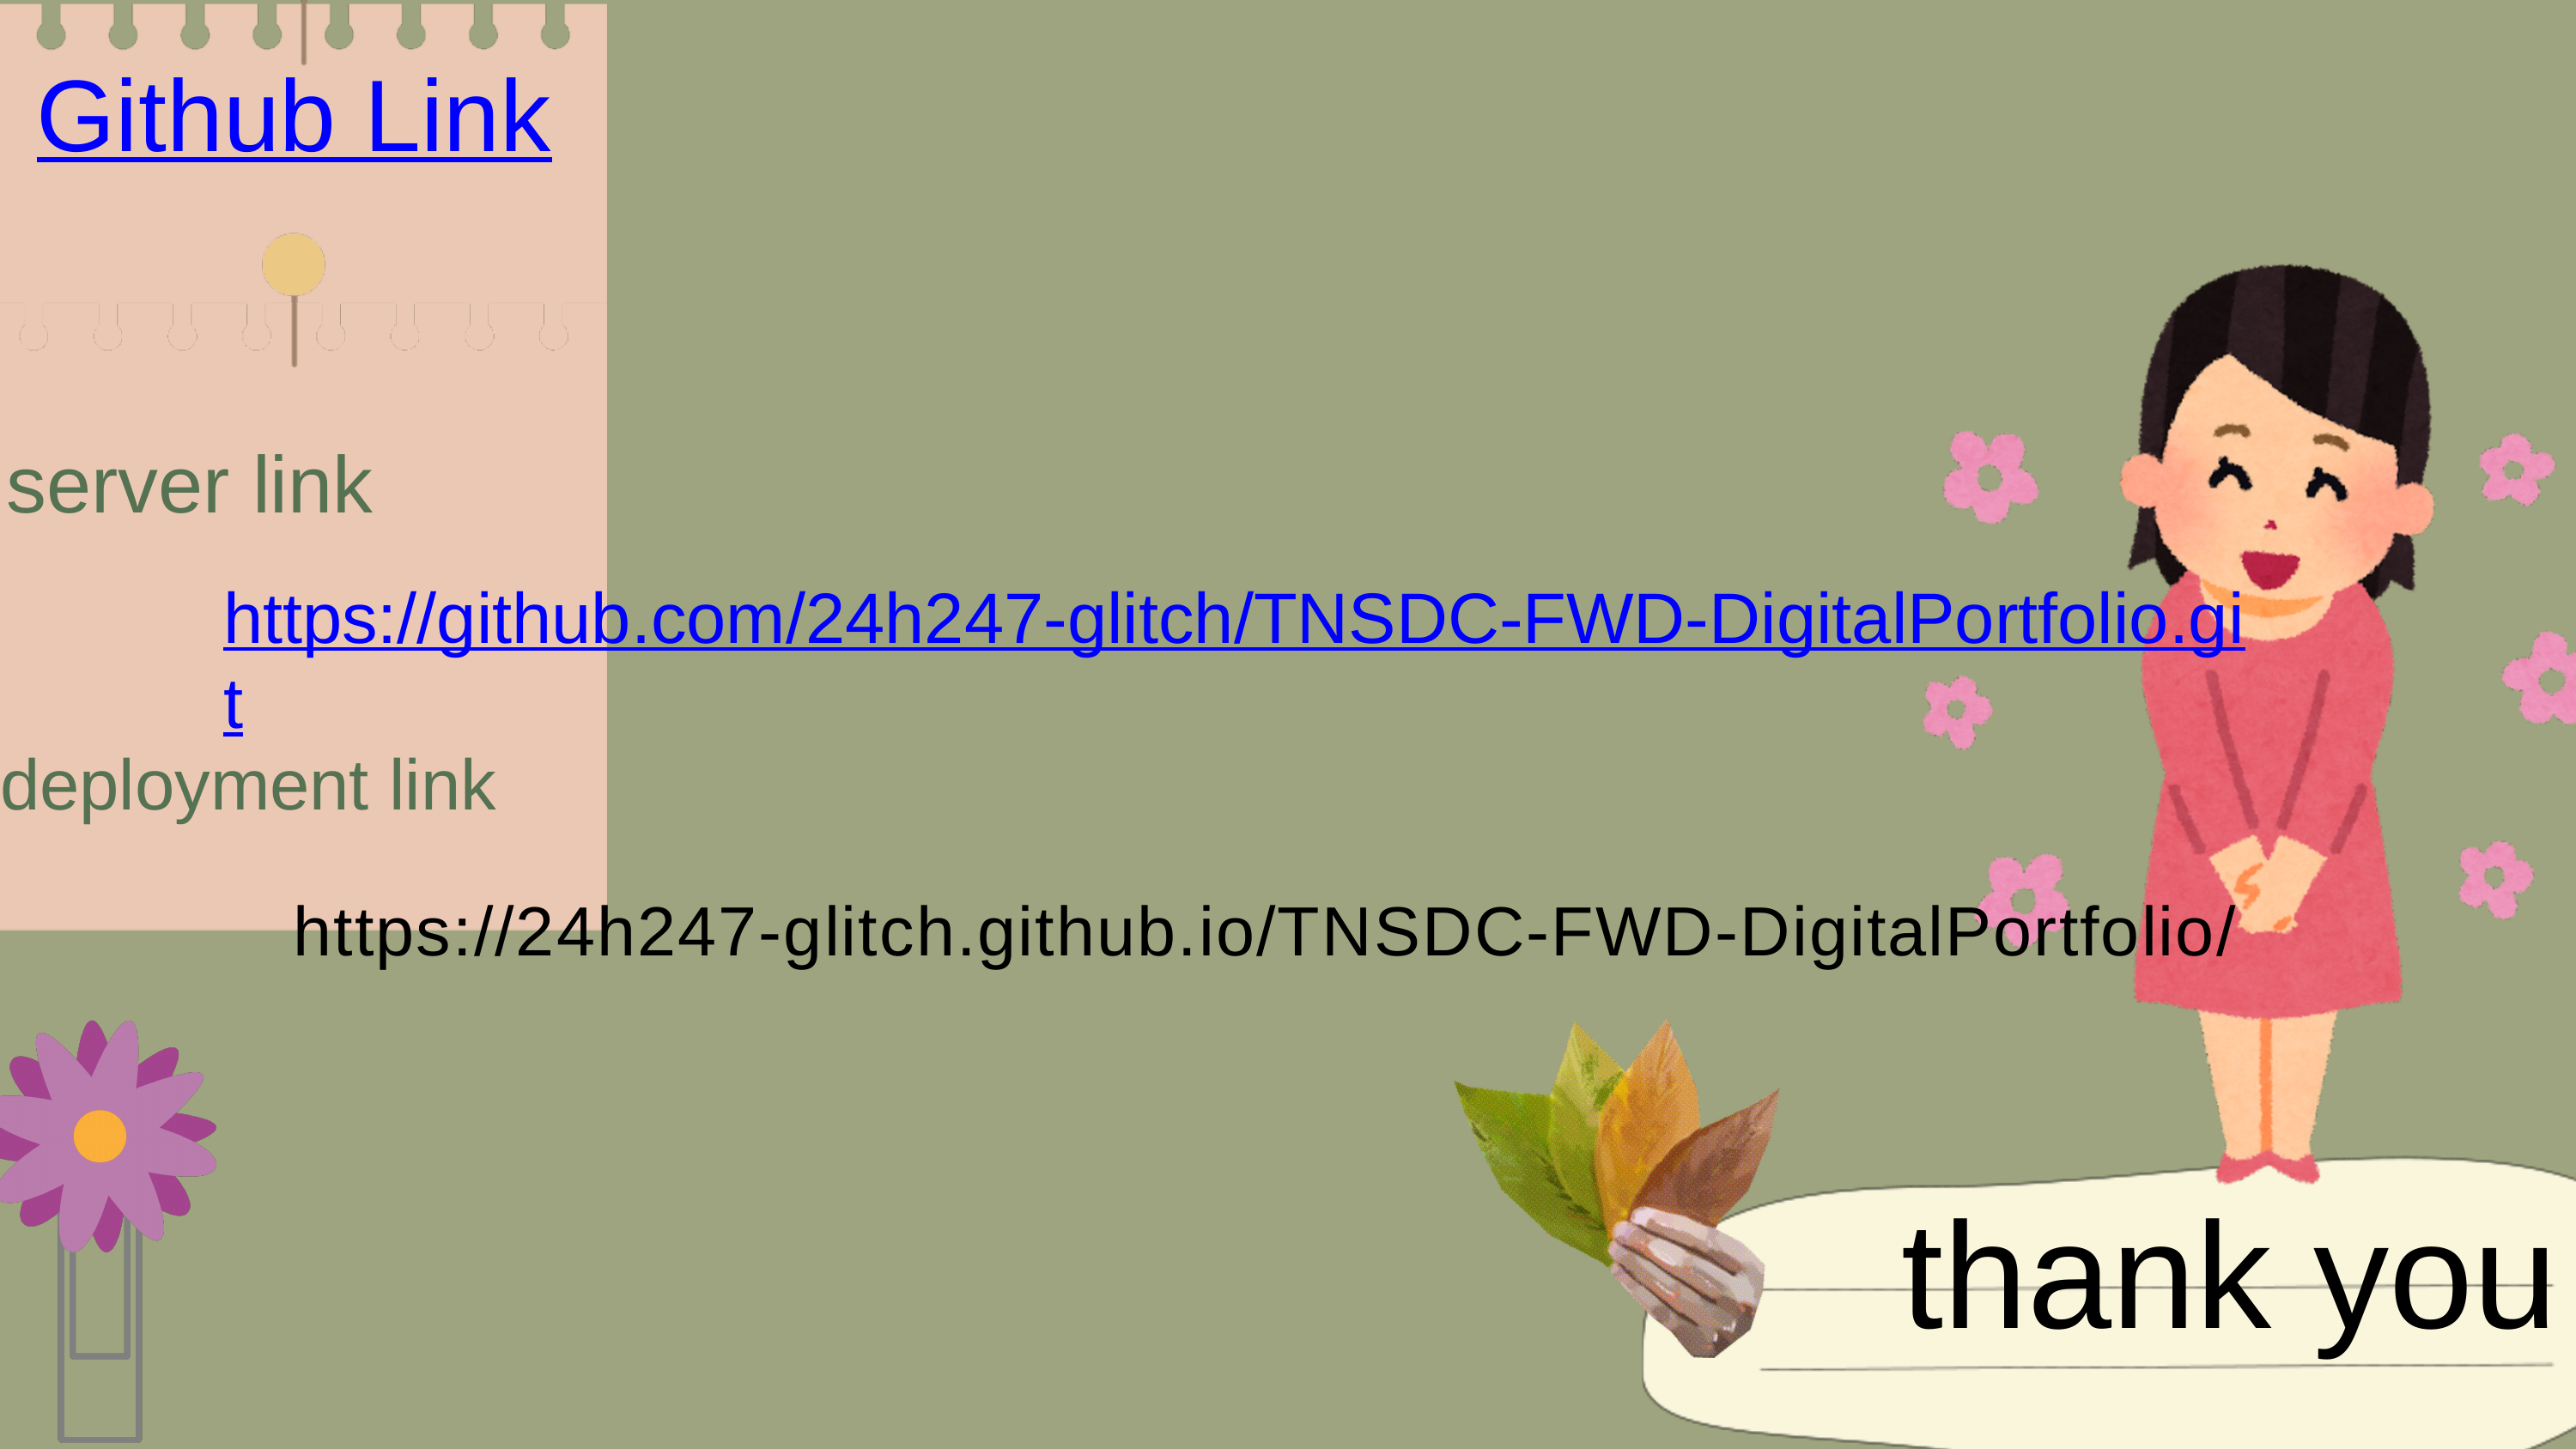

Github Link

server link
https://github.com/24h247-glitch/TNSDC-FWD-DigitalPortfolio.git
deployment link
 https://24h247-glitch.github.io/TNSDC-FWD-DigitalPortfolio/

thank you